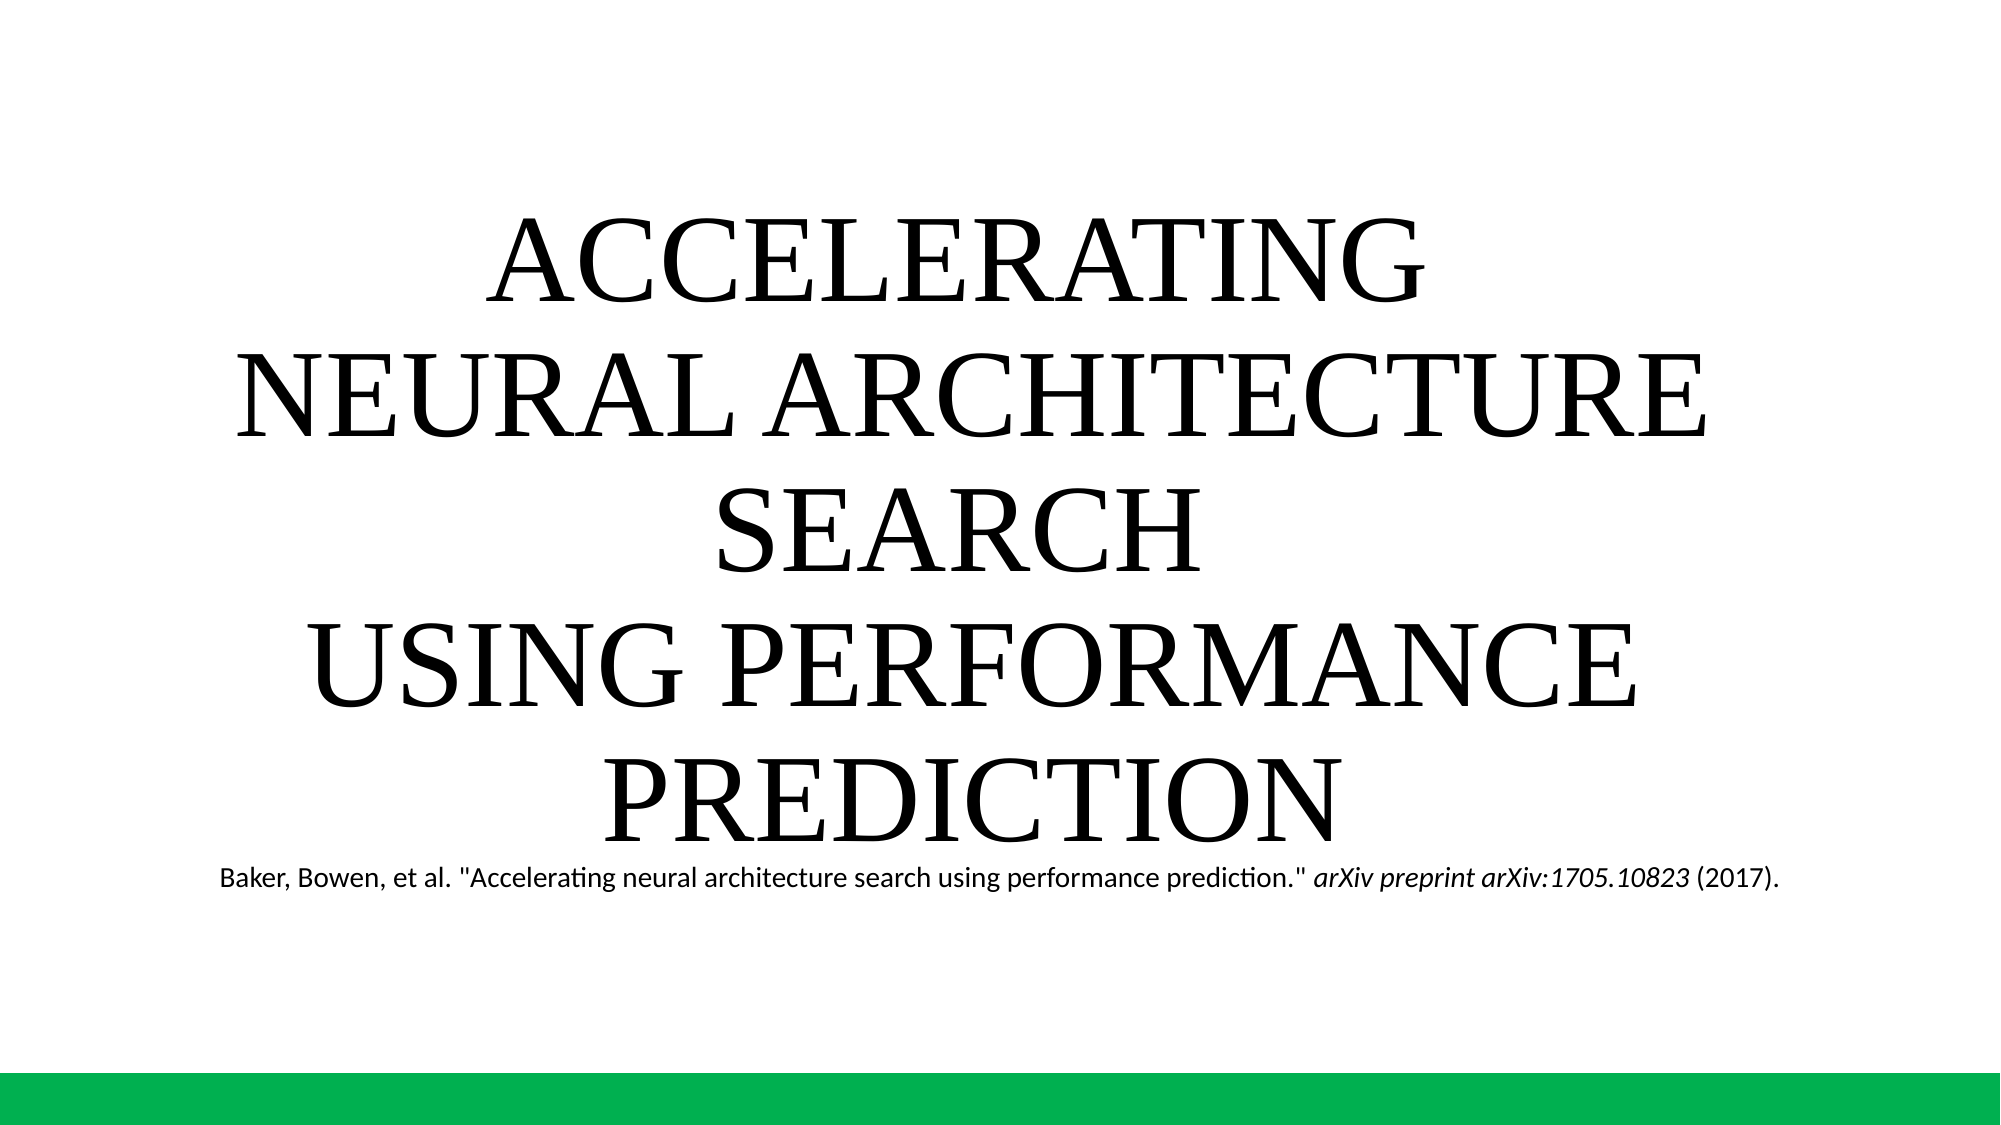

# ACCELERATING NEURAL ARCHITECTURE SEARCH USING PERFORMANCE PREDICTION
Baker, Bowen, et al. "Accelerating neural architecture search using performance prediction." arXiv preprint arXiv:1705.10823 (2017).